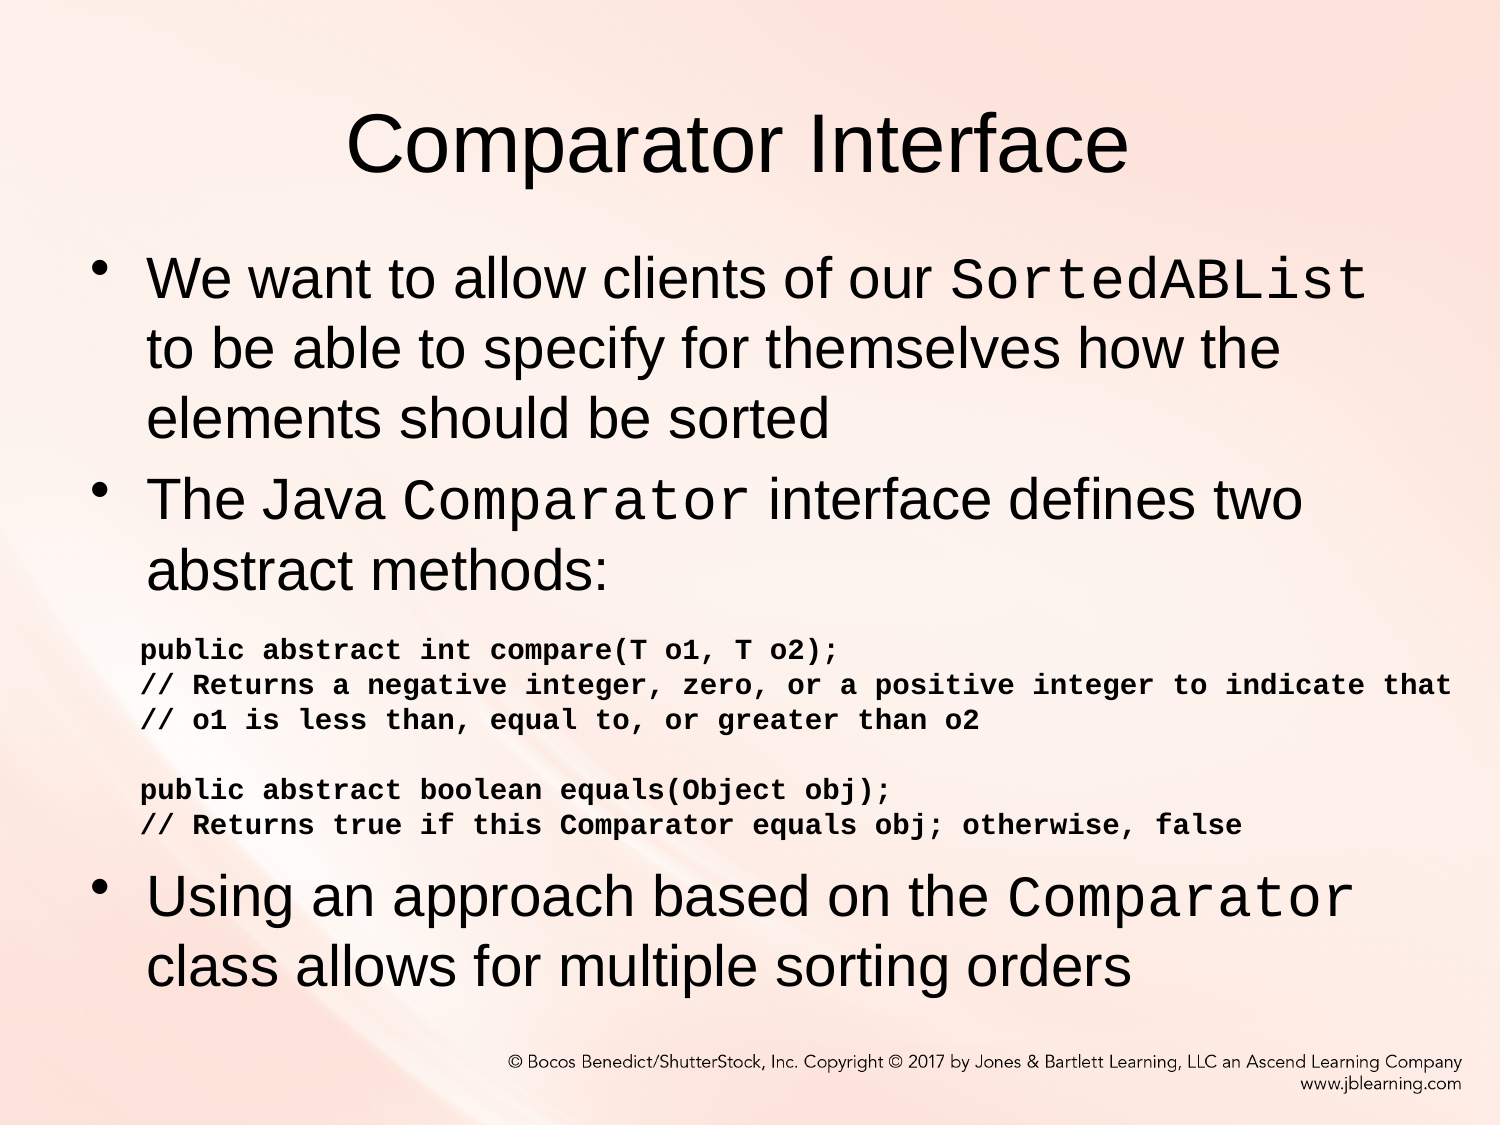

# Comparator Interface
We want to allow clients of our SortedABList to be able to specify for themselves how the elements should be sorted
The Java Comparator interface defines two abstract methods:

Using an approach based on the Comparator class allows for multiple sorting orders
public abstract int compare(T o1, T o2);
// Returns a negative integer, zero, or a positive integer to indicate that
// o1 is less than, equal to, or greater than o2

public abstract boolean equals(Object obj);
// Returns true if this Comparator equals obj; otherwise, false